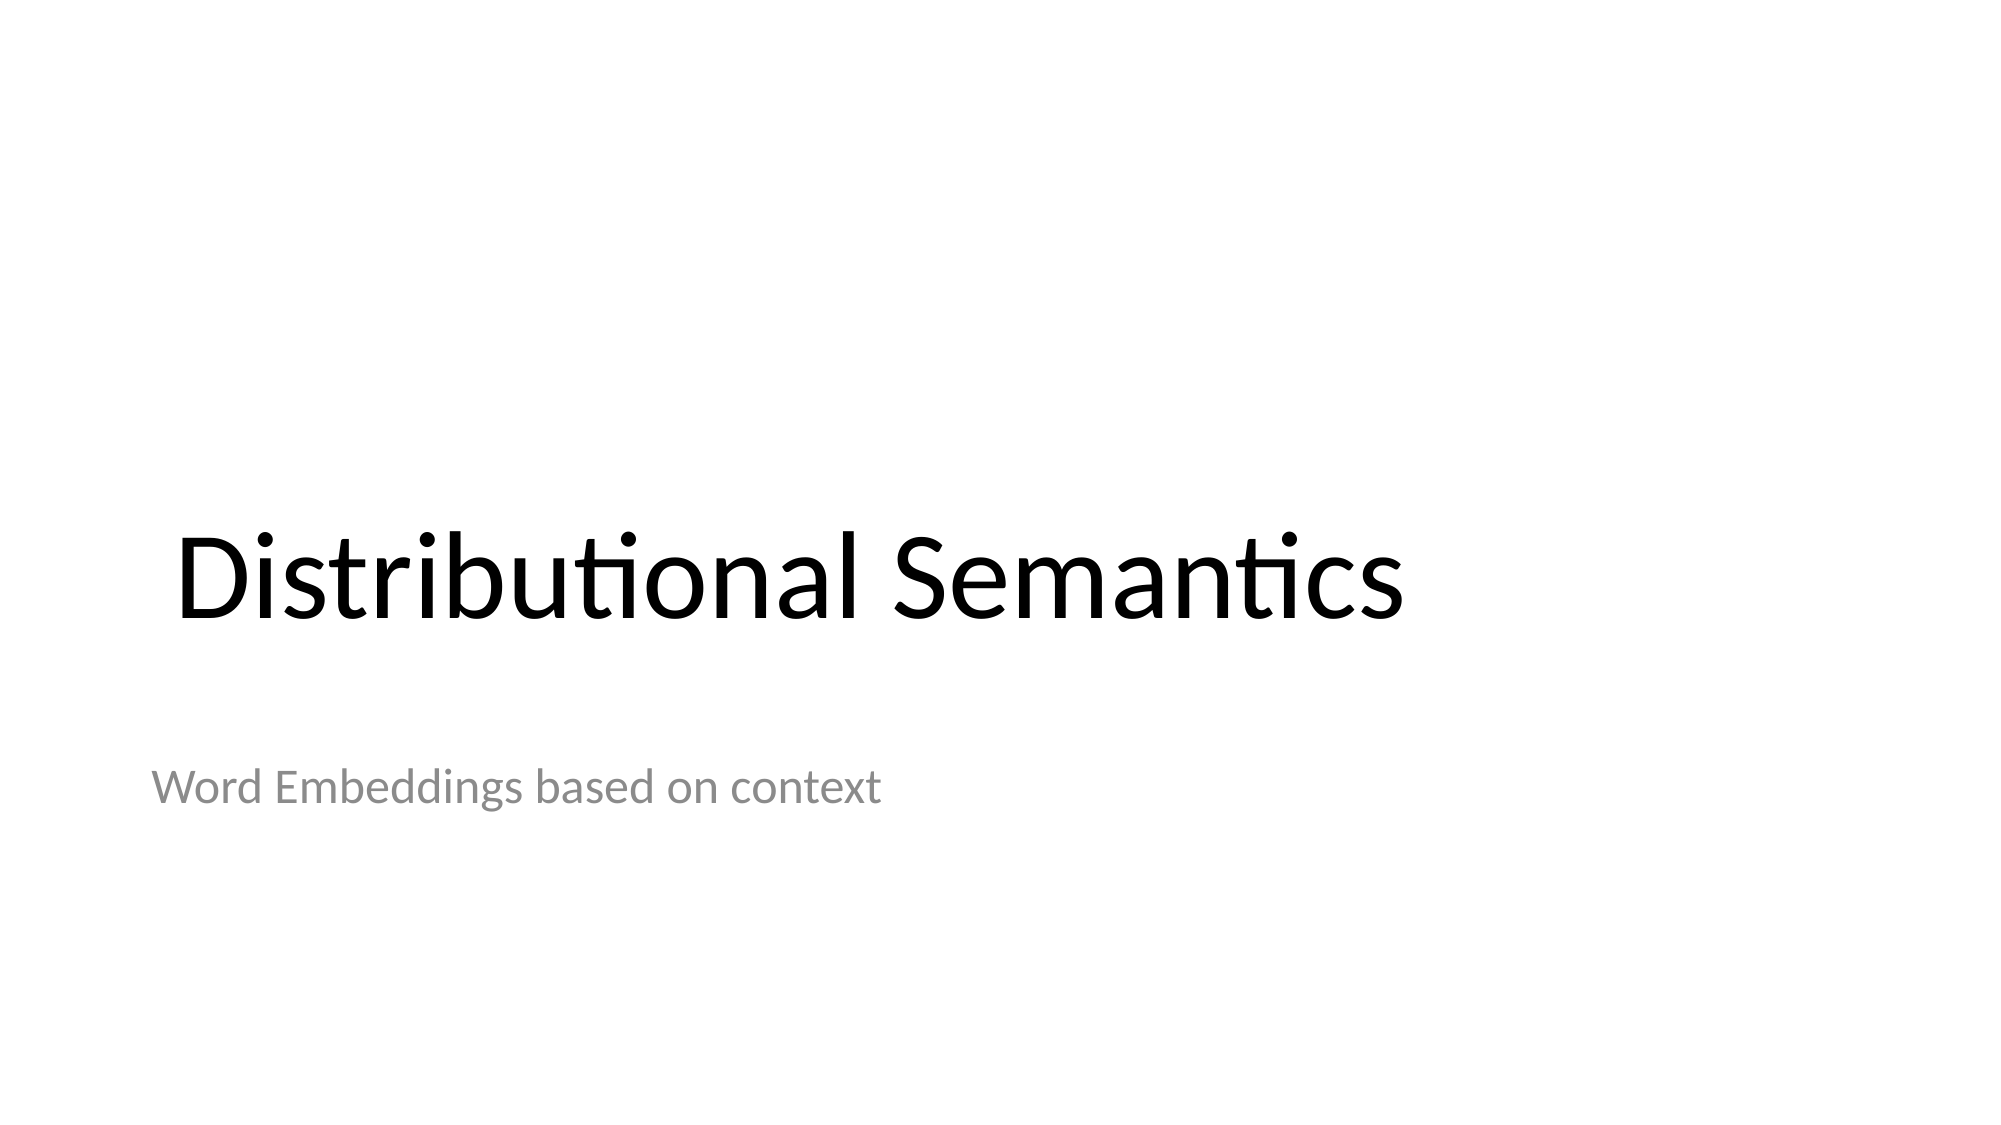

# Distributional Semantics
Word Embeddings based on context